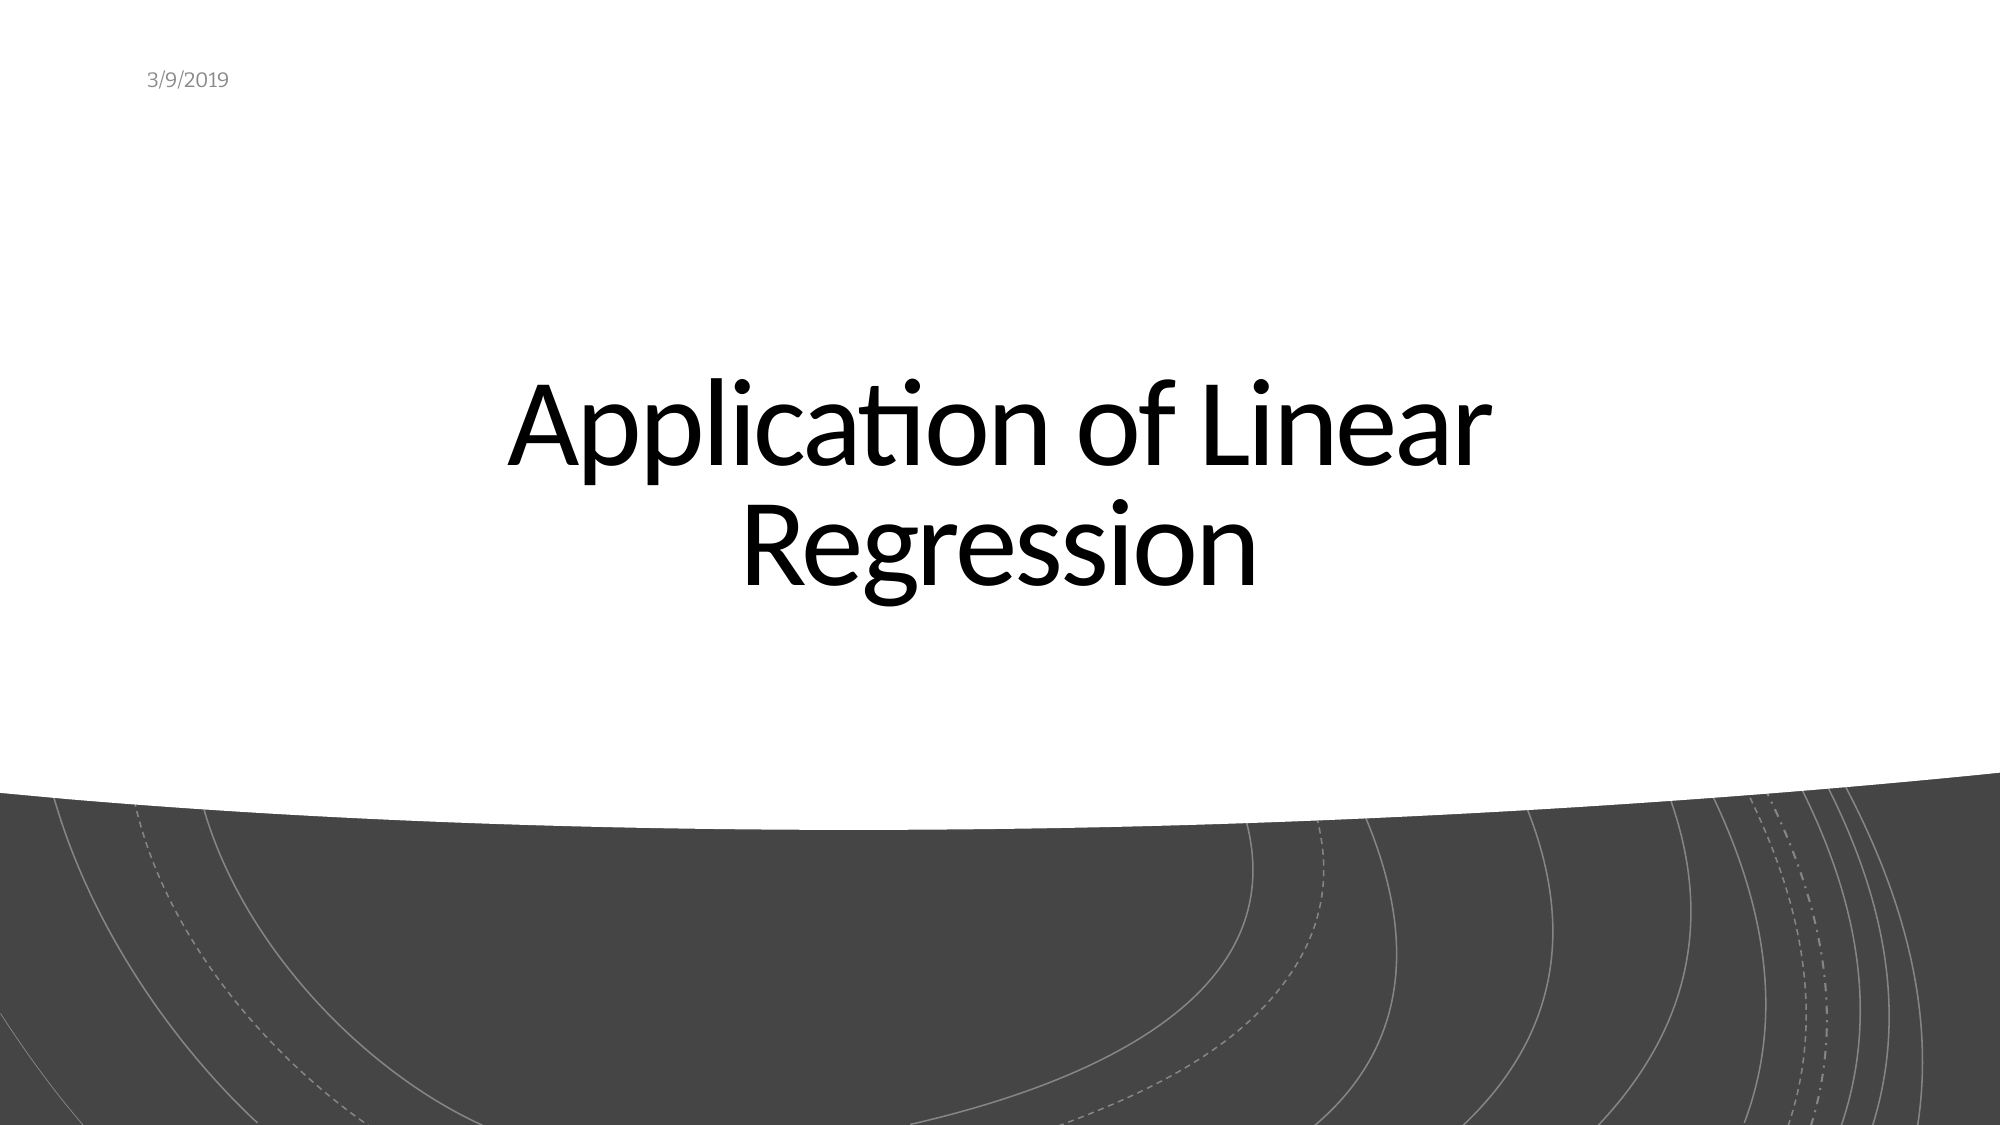

3/9/2019

# Application of Linear Regression
Punit Kumar Johari